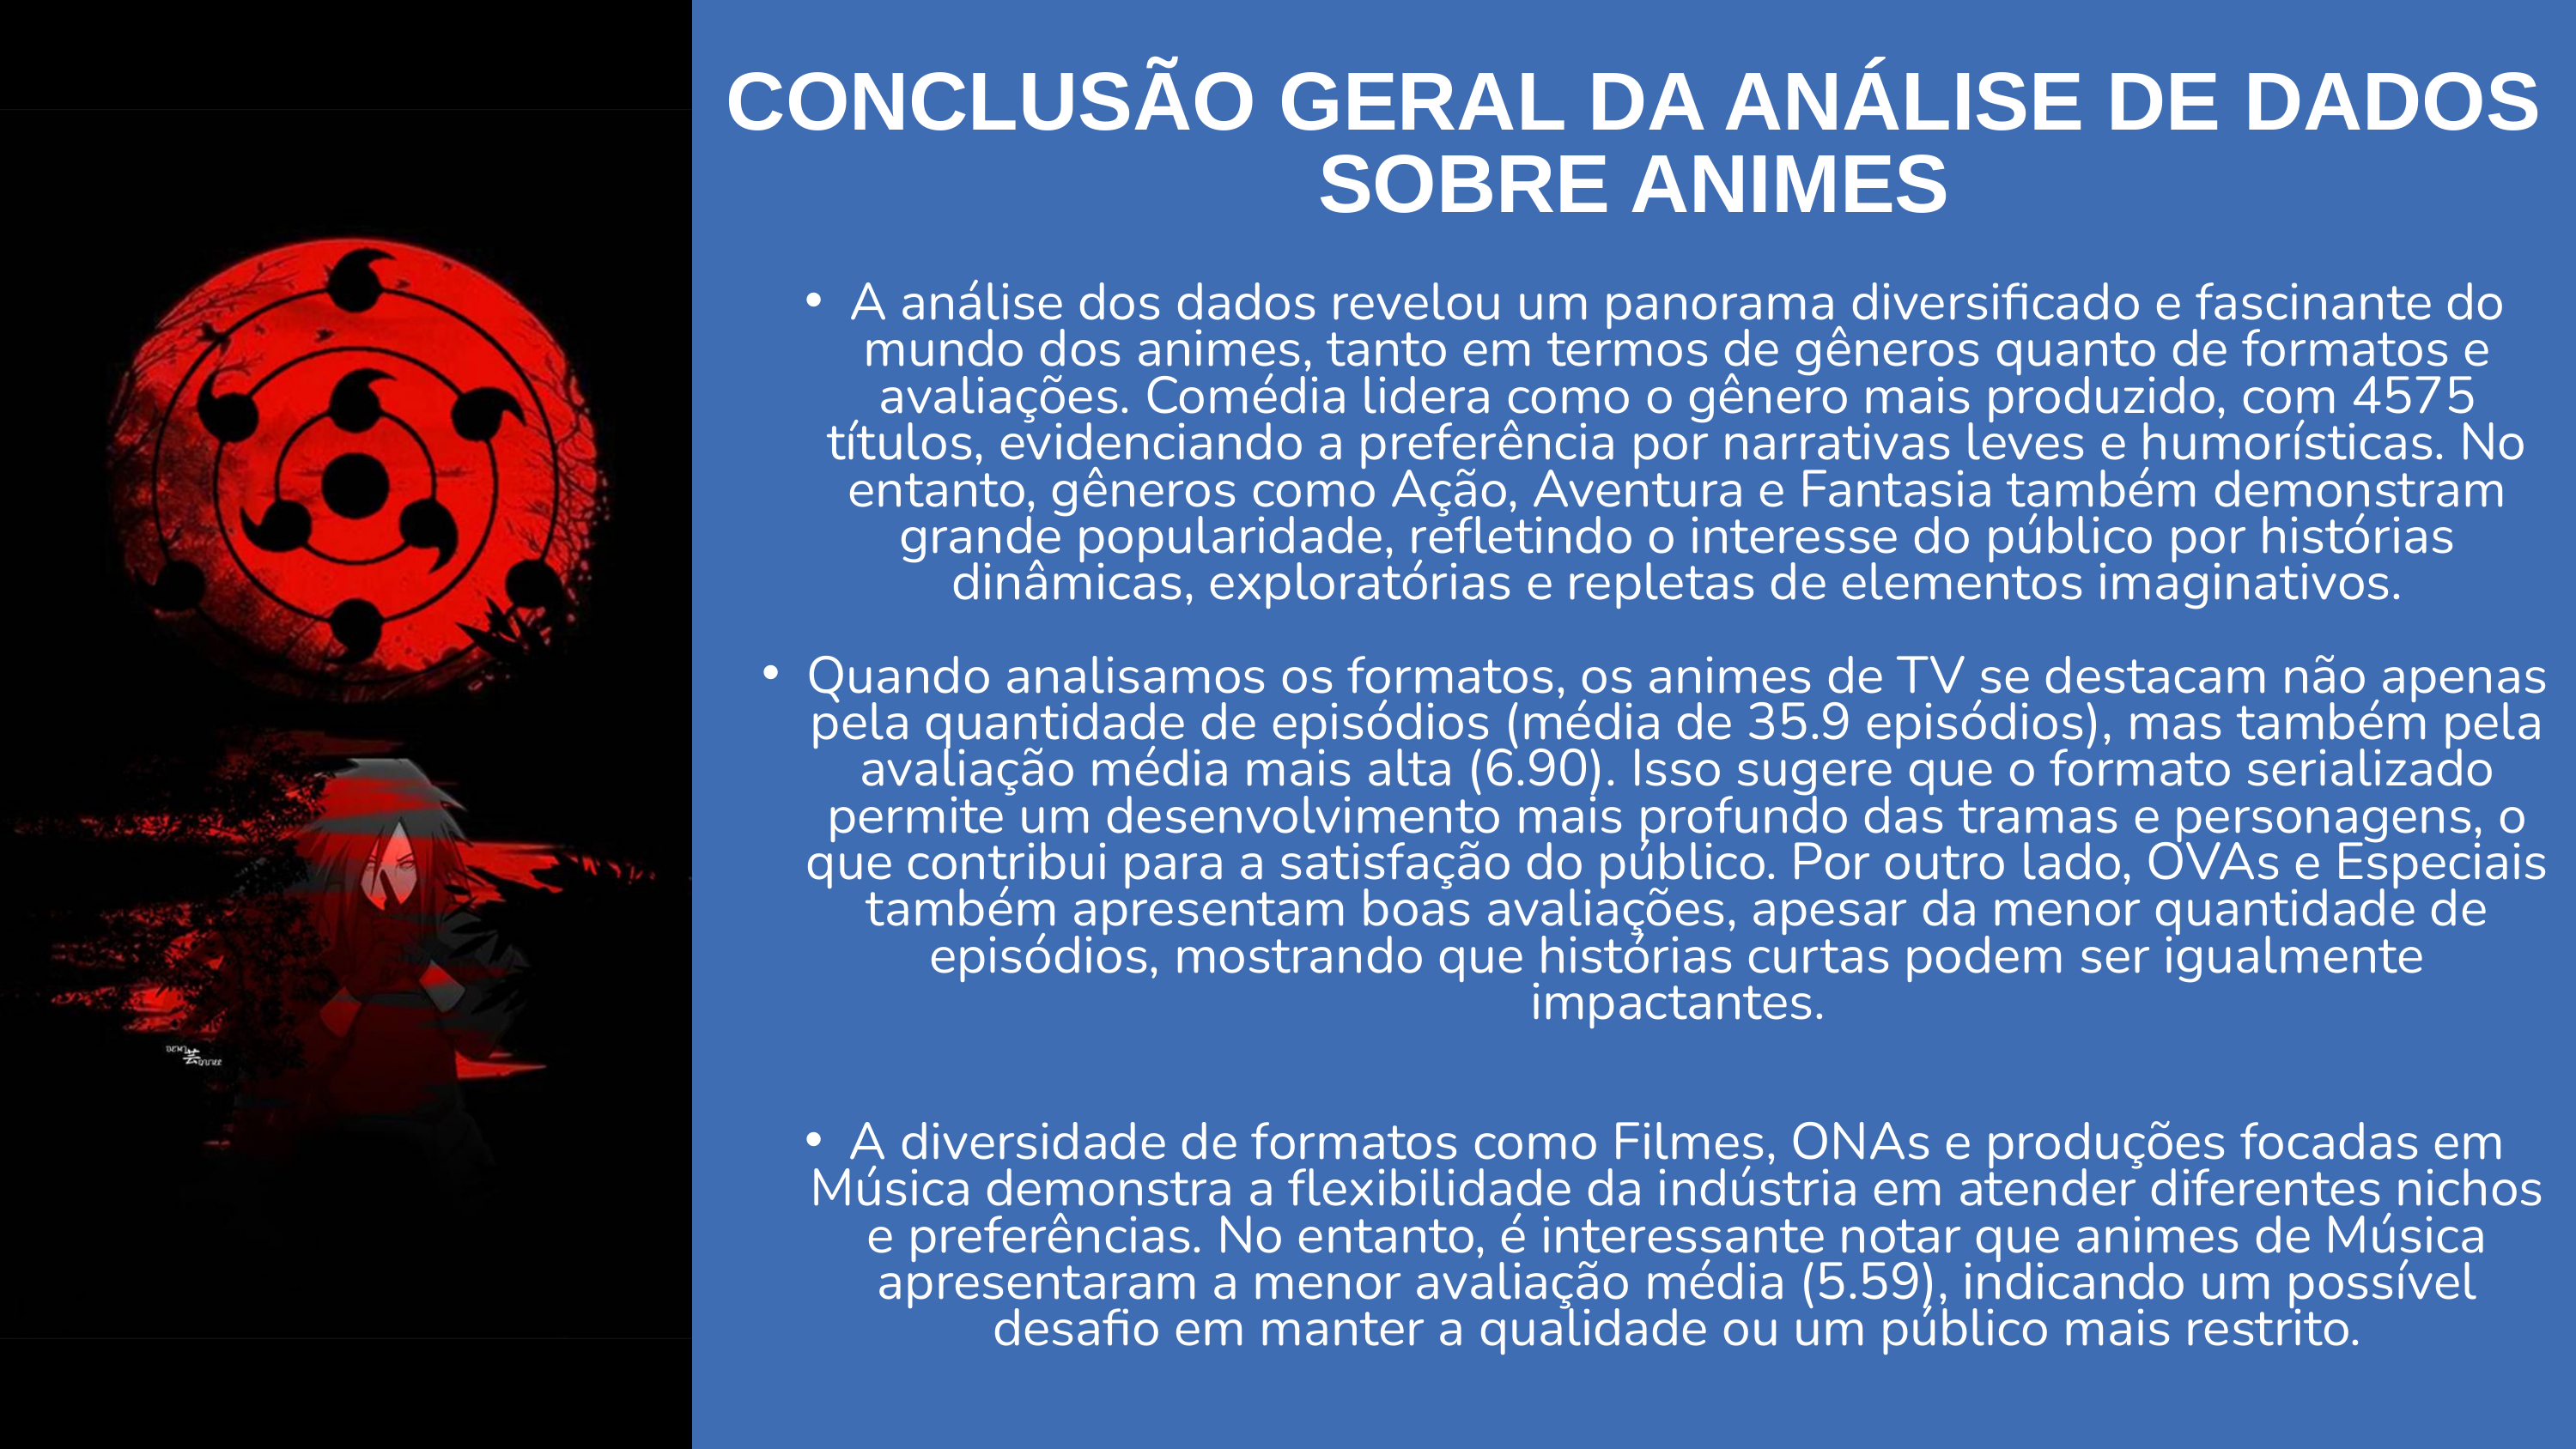

CONCLUSÃO GERAL DA ANÁLISE DE DADOS SOBRE ANIMES

A análise dos dados revelou um panorama diversificado e fascinante do mundo dos animes, tanto em termos de gêneros quanto de formatos e avaliações. Comédia lidera como o gênero mais produzido, com 4575 títulos, evidenciando a preferência por narrativas leves e humorísticas. No entanto, gêneros como Ação, Aventura e Fantasia também demonstram grande popularidade, refletindo o interesse do público por histórias dinâmicas, exploratórias e repletas de elementos imaginativos.

Quando analisamos os formatos, os animes de TV se destacam não apenas pela quantidade de episódios (média de 35.9 episódios), mas também pela avaliação média mais alta (6.90). Isso sugere que o formato serializado permite um desenvolvimento mais profundo das tramas e personagens, o que contribui para a satisfação do público. Por outro lado, OVAs e Especiais também apresentam boas avaliações, apesar da menor quantidade de episódios, mostrando que histórias curtas podem ser igualmente impactantes.

A diversidade de formatos como Filmes, ONAs e produções focadas em Música demonstra a flexibilidade da indústria em atender diferentes nichos e preferências. No entanto, é interessante notar que animes de Música apresentaram a menor avaliação média (5.59), indicando um possível desafio em manter a qualidade ou um público mais restrito.